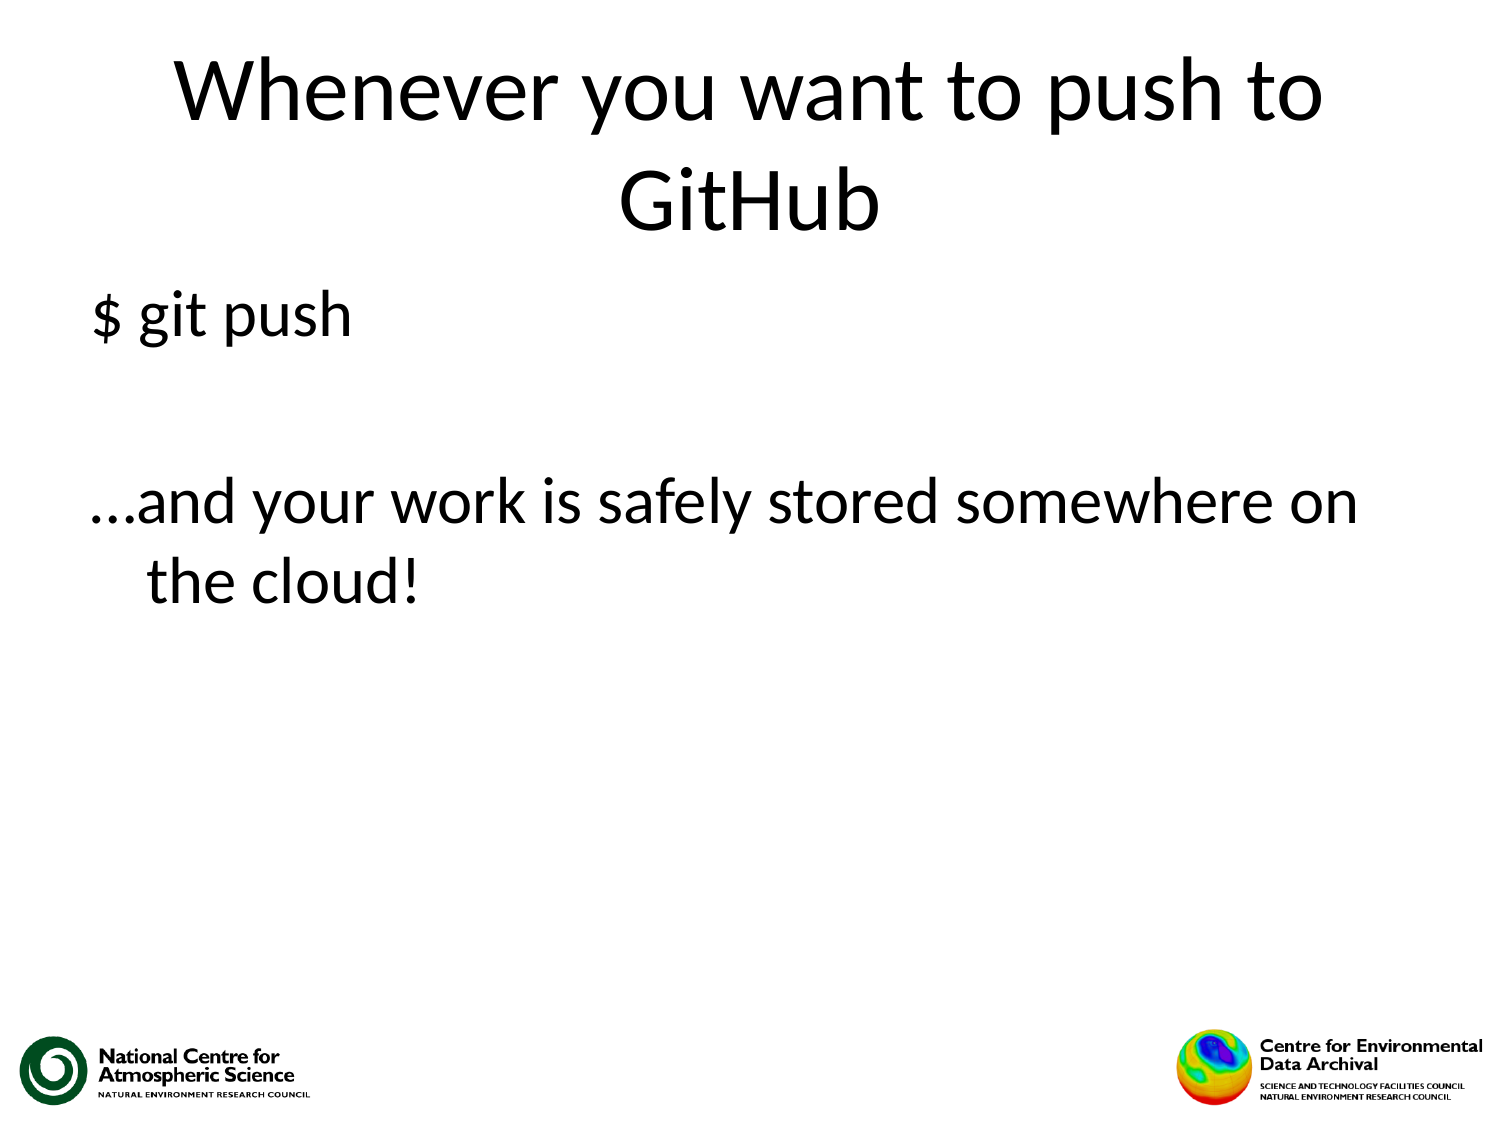

# Whenever you want to push to GitHub
$ git push

…and your work is safely stored somewhere on the cloud!